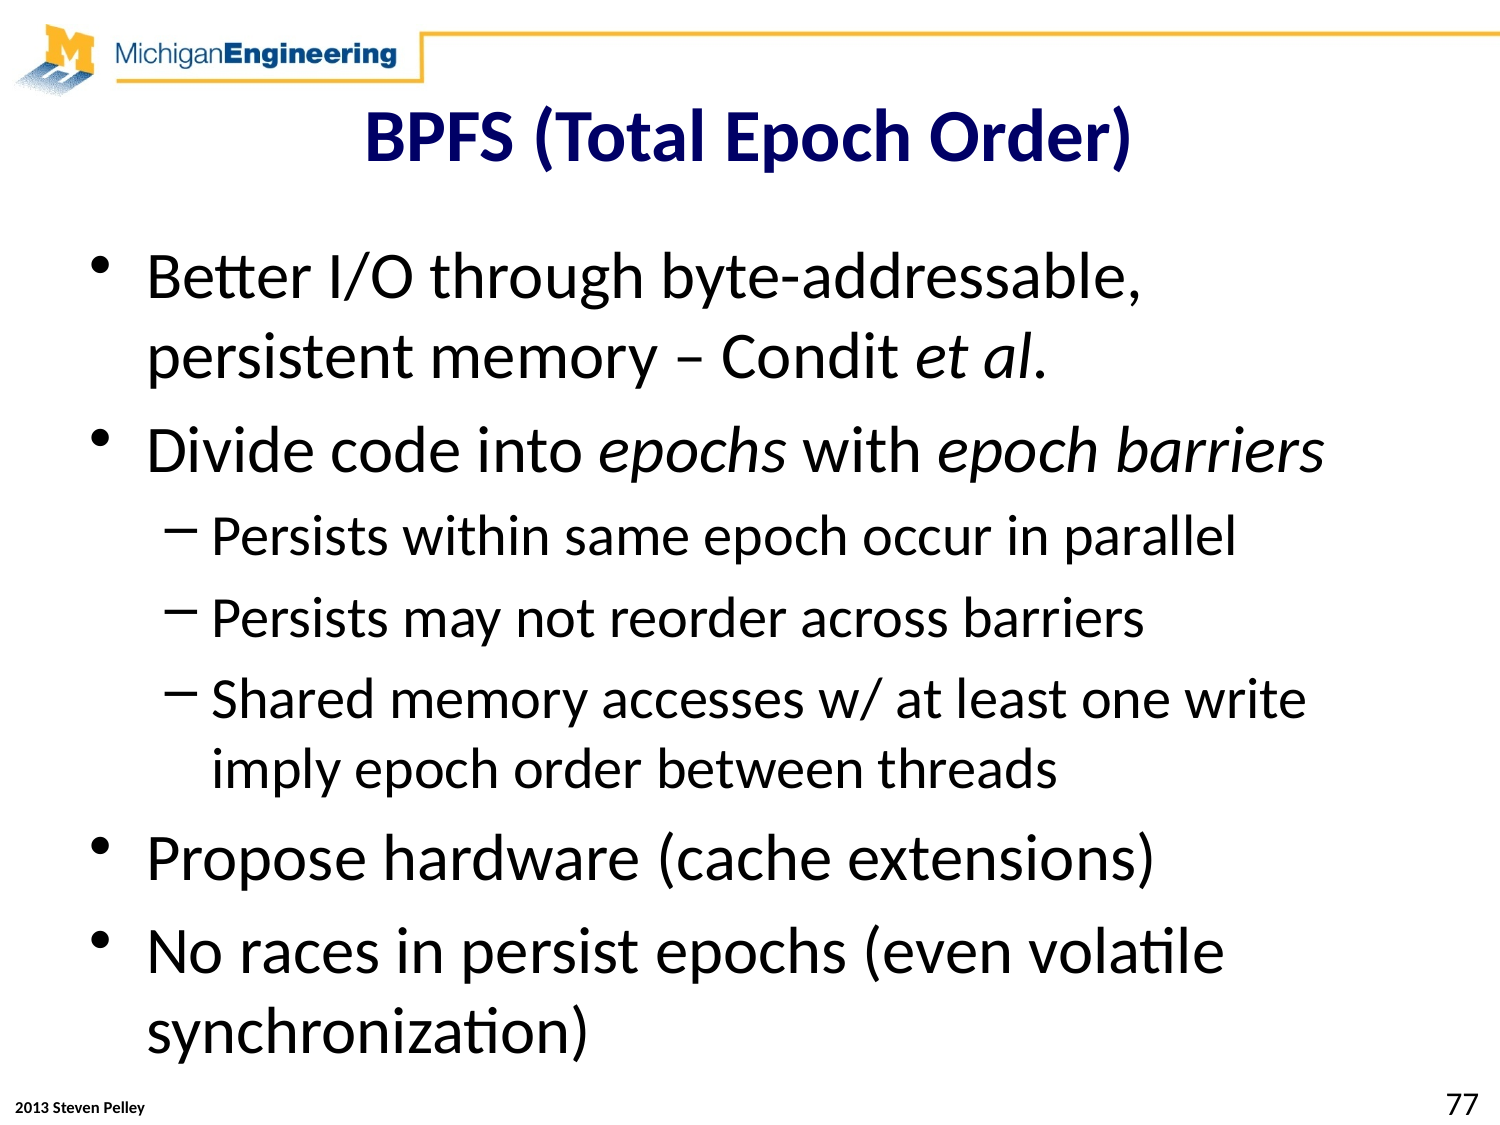

# BPFS (Total Epoch Order)
Better I/O through byte-addressable, persistent memory – Condit et al.
Divide code into epochs with epoch barriers
Persists within same epoch occur in parallel
Persists may not reorder across barriers
Shared memory accesses w/ at least one write imply epoch order between threads
Propose hardware (cache extensions)
No races in persist epochs (even volatile synchronization)

77